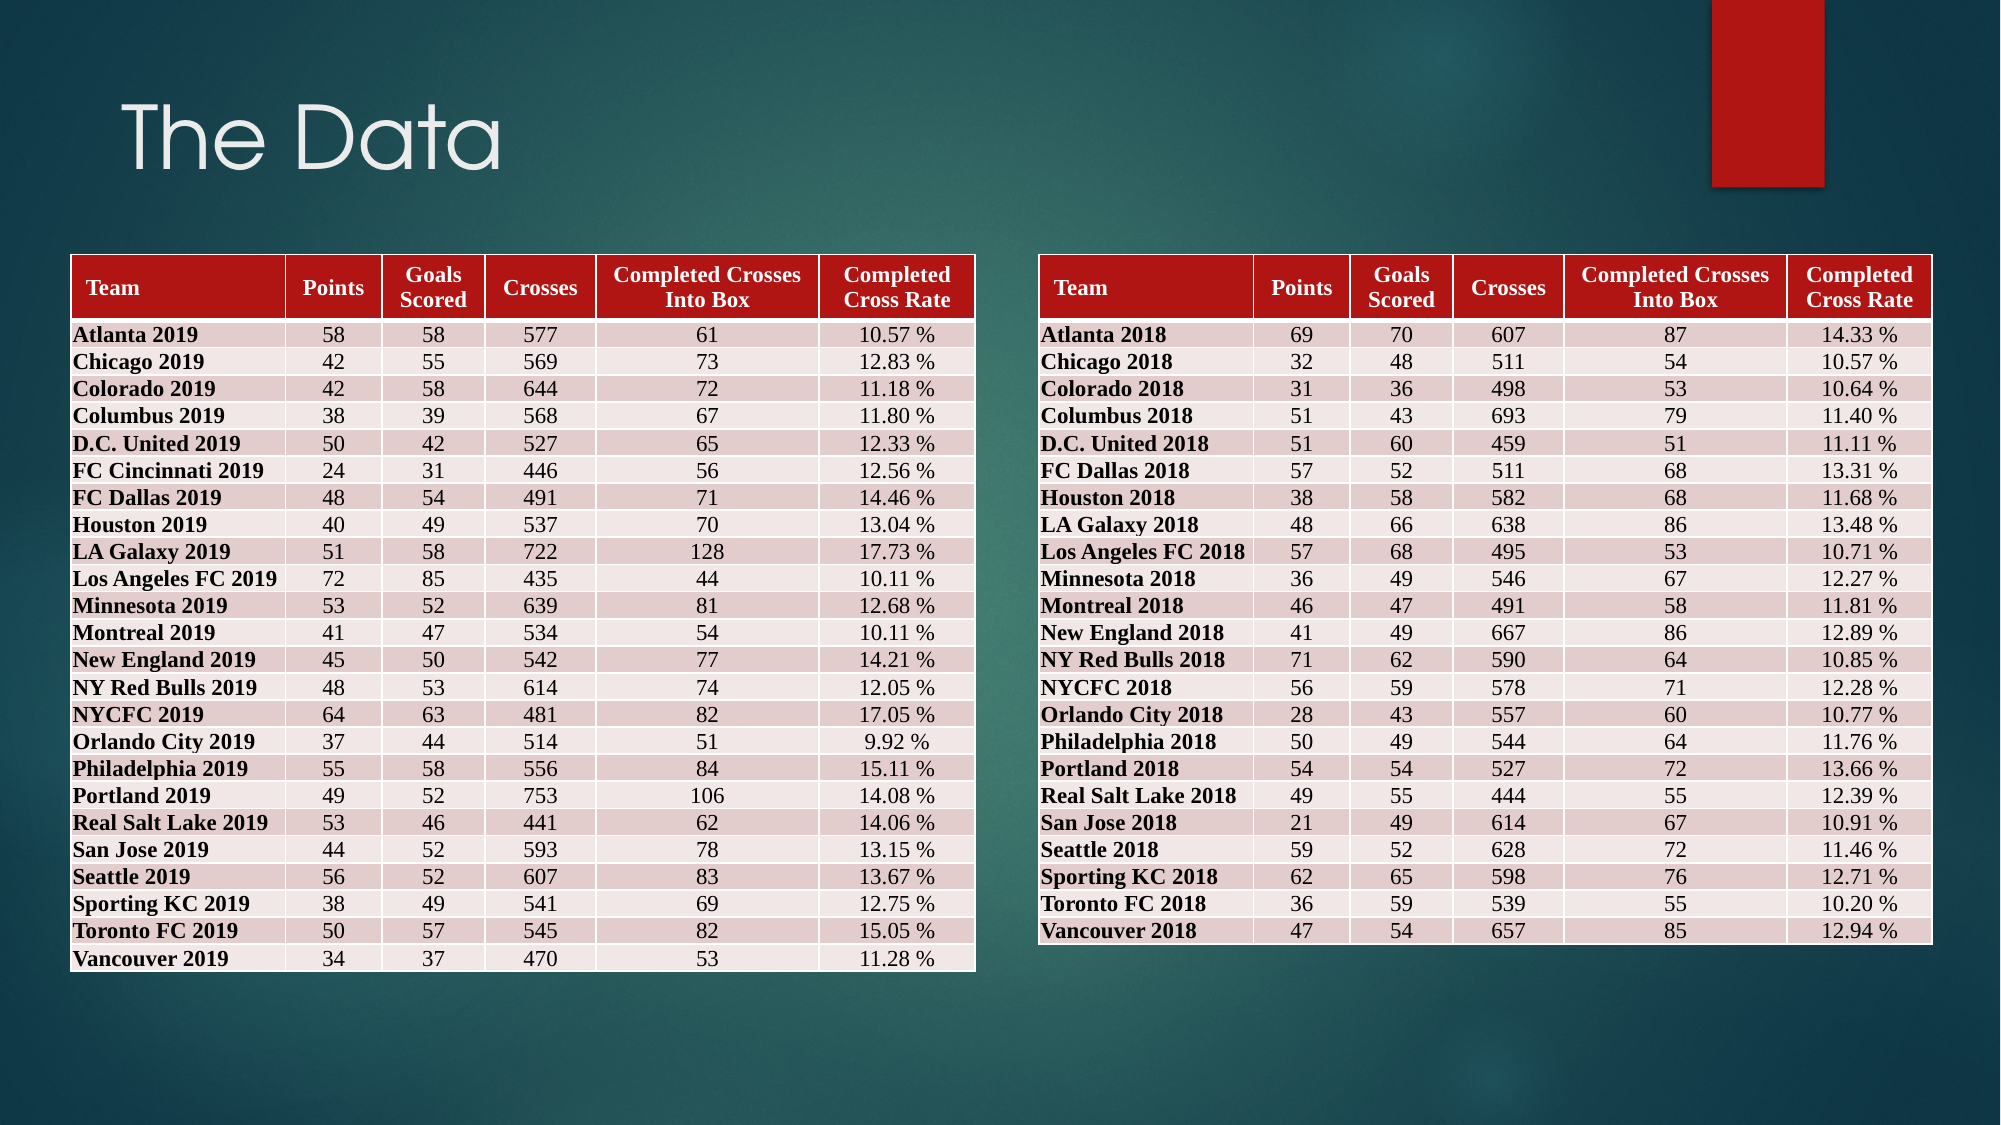

# The Data
| Team | Points | Goals Scored | Crosses | Completed Crosses Into Box | Completed Cross Rate |
| --- | --- | --- | --- | --- | --- |
| Atlanta 2019 | 58 | 58 | 577 | 61 | 10.57 % |
| Chicago 2019 | 42 | 55 | 569 | 73 | 12.83 % |
| Colorado 2019 | 42 | 58 | 644 | 72 | 11.18 % |
| Columbus 2019 | 38 | 39 | 568 | 67 | 11.80 % |
| D.C. United 2019 | 50 | 42 | 527 | 65 | 12.33 % |
| FC Cincinnati 2019 | 24 | 31 | 446 | 56 | 12.56 % |
| FC Dallas 2019 | 48 | 54 | 491 | 71 | 14.46 % |
| Houston 2019 | 40 | 49 | 537 | 70 | 13.04 % |
| LA Galaxy 2019 | 51 | 58 | 722 | 128 | 17.73 % |
| Los Angeles FC 2019 | 72 | 85 | 435 | 44 | 10.11 % |
| Minnesota 2019 | 53 | 52 | 639 | 81 | 12.68 % |
| Montreal 2019 | 41 | 47 | 534 | 54 | 10.11 % |
| New England 2019 | 45 | 50 | 542 | 77 | 14.21 % |
| NY Red Bulls 2019 | 48 | 53 | 614 | 74 | 12.05 % |
| NYCFC 2019 | 64 | 63 | 481 | 82 | 17.05 % |
| Orlando City 2019 | 37 | 44 | 514 | 51 | 9.92 % |
| Philadelphia 2019 | 55 | 58 | 556 | 84 | 15.11 % |
| Portland 2019 | 49 | 52 | 753 | 106 | 14.08 % |
| Real Salt Lake 2019 | 53 | 46 | 441 | 62 | 14.06 % |
| San Jose 2019 | 44 | 52 | 593 | 78 | 13.15 % |
| Seattle 2019 | 56 | 52 | 607 | 83 | 13.67 % |
| Sporting KC 2019 | 38 | 49 | 541 | 69 | 12.75 % |
| Toronto FC 2019 | 50 | 57 | 545 | 82 | 15.05 % |
| Vancouver 2019 | 34 | 37 | 470 | 53 | 11.28 % |
| Team | Points | Goals Scored | Crosses | Completed Crosses Into Box | Completed Cross Rate |
| --- | --- | --- | --- | --- | --- |
| Atlanta 2018 | 69 | 70 | 607 | 87 | 14.33 % |
| Chicago 2018 | 32 | 48 | 511 | 54 | 10.57 % |
| Colorado 2018 | 31 | 36 | 498 | 53 | 10.64 % |
| Columbus 2018 | 51 | 43 | 693 | 79 | 11.40 % |
| D.C. United 2018 | 51 | 60 | 459 | 51 | 11.11 % |
| FC Dallas 2018 | 57 | 52 | 511 | 68 | 13.31 % |
| Houston 2018 | 38 | 58 | 582 | 68 | 11.68 % |
| LA Galaxy 2018 | 48 | 66 | 638 | 86 | 13.48 % |
| Los Angeles FC 2018 | 57 | 68 | 495 | 53 | 10.71 % |
| Minnesota 2018 | 36 | 49 | 546 | 67 | 12.27 % |
| Montreal 2018 | 46 | 47 | 491 | 58 | 11.81 % |
| New England 2018 | 41 | 49 | 667 | 86 | 12.89 % |
| NY Red Bulls 2018 | 71 | 62 | 590 | 64 | 10.85 % |
| NYCFC 2018 | 56 | 59 | 578 | 71 | 12.28 % |
| Orlando City 2018 | 28 | 43 | 557 | 60 | 10.77 % |
| Philadelphia 2018 | 50 | 49 | 544 | 64 | 11.76 % |
| Portland 2018 | 54 | 54 | 527 | 72 | 13.66 % |
| Real Salt Lake 2018 | 49 | 55 | 444 | 55 | 12.39 % |
| San Jose 2018 | 21 | 49 | 614 | 67 | 10.91 % |
| Seattle 2018 | 59 | 52 | 628 | 72 | 11.46 % |
| Sporting KC 2018 | 62 | 65 | 598 | 76 | 12.71 % |
| Toronto FC 2018 | 36 | 59 | 539 | 55 | 10.20 % |
| Vancouver 2018 | 47 | 54 | 657 | 85 | 12.94 % |